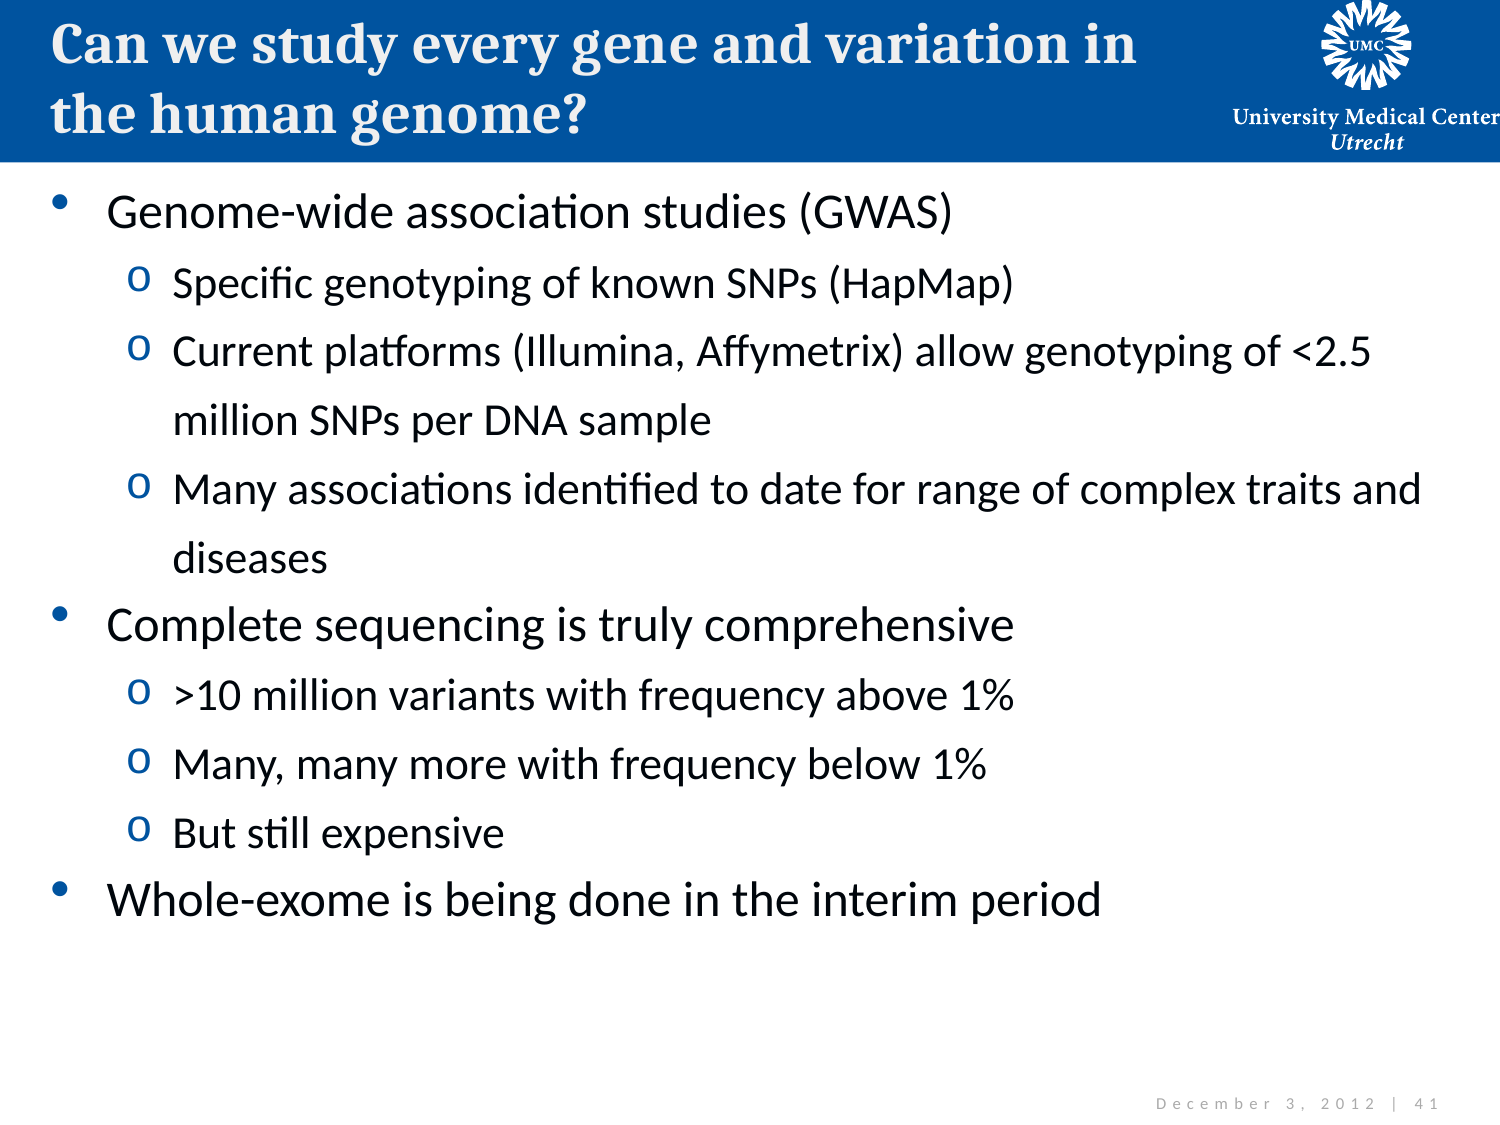

# Can we study every gene and variation in the human genome?
Genome-wide association studies (GWAS)
Specific genotyping of known SNPs (HapMap)
Current platforms (Illumina, Affymetrix) allow genotyping of <2.5 million SNPs per DNA sample
Many associations identified to date for range of complex traits and diseases
Complete sequencing is truly comprehensive
>10 million variants with frequency above 1%
Many, many more with frequency below 1%
But still expensive
Whole-exome is being done in the interim period

December 3, 2012 | 41